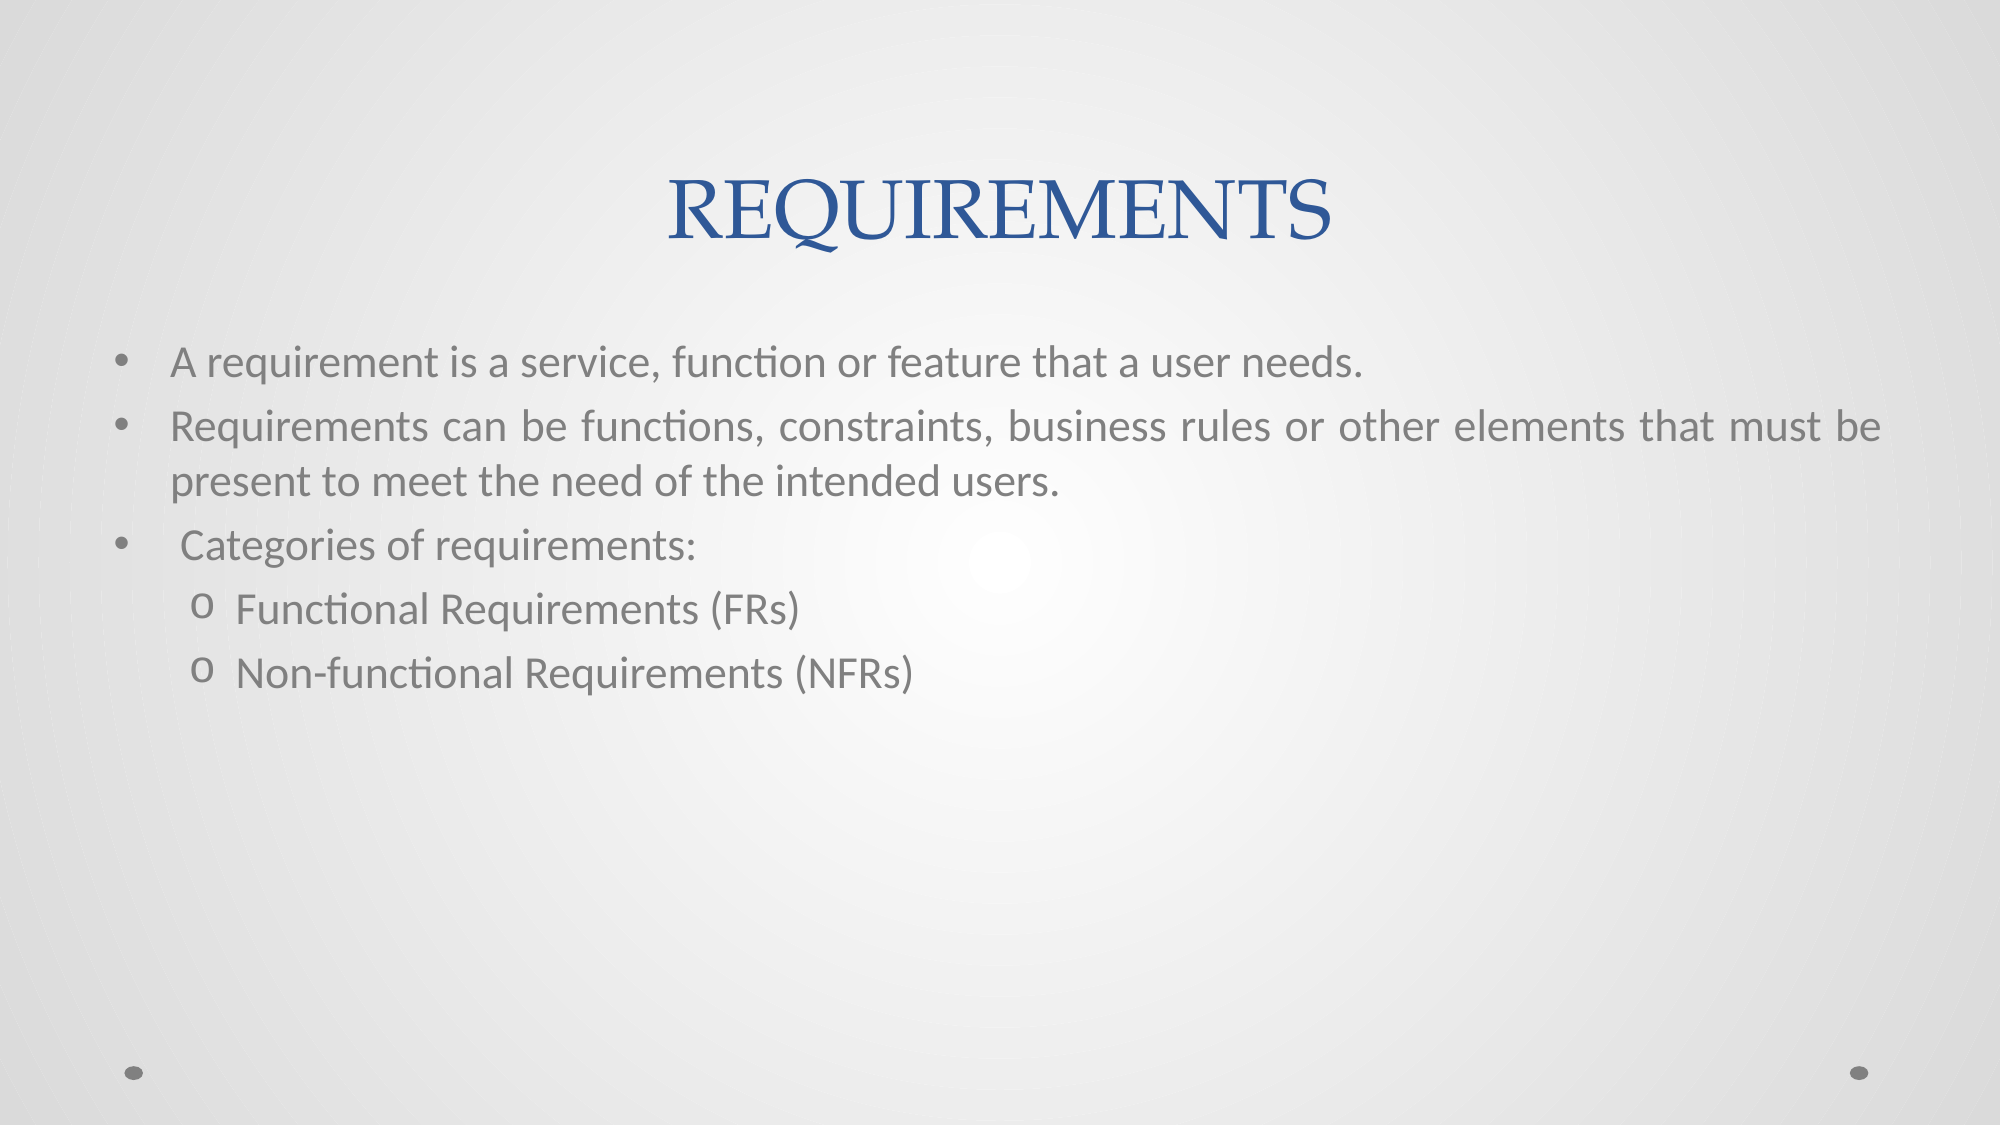

# REQUIREMENTS
A requirement is a service, function or feature that a user needs.
Requirements can be functions, constraints, business rules or other elements that must be present to meet the need of the intended users.
 Categories of requirements:
Functional Requirements (FRs)
Non-functional Requirements (NFRs)